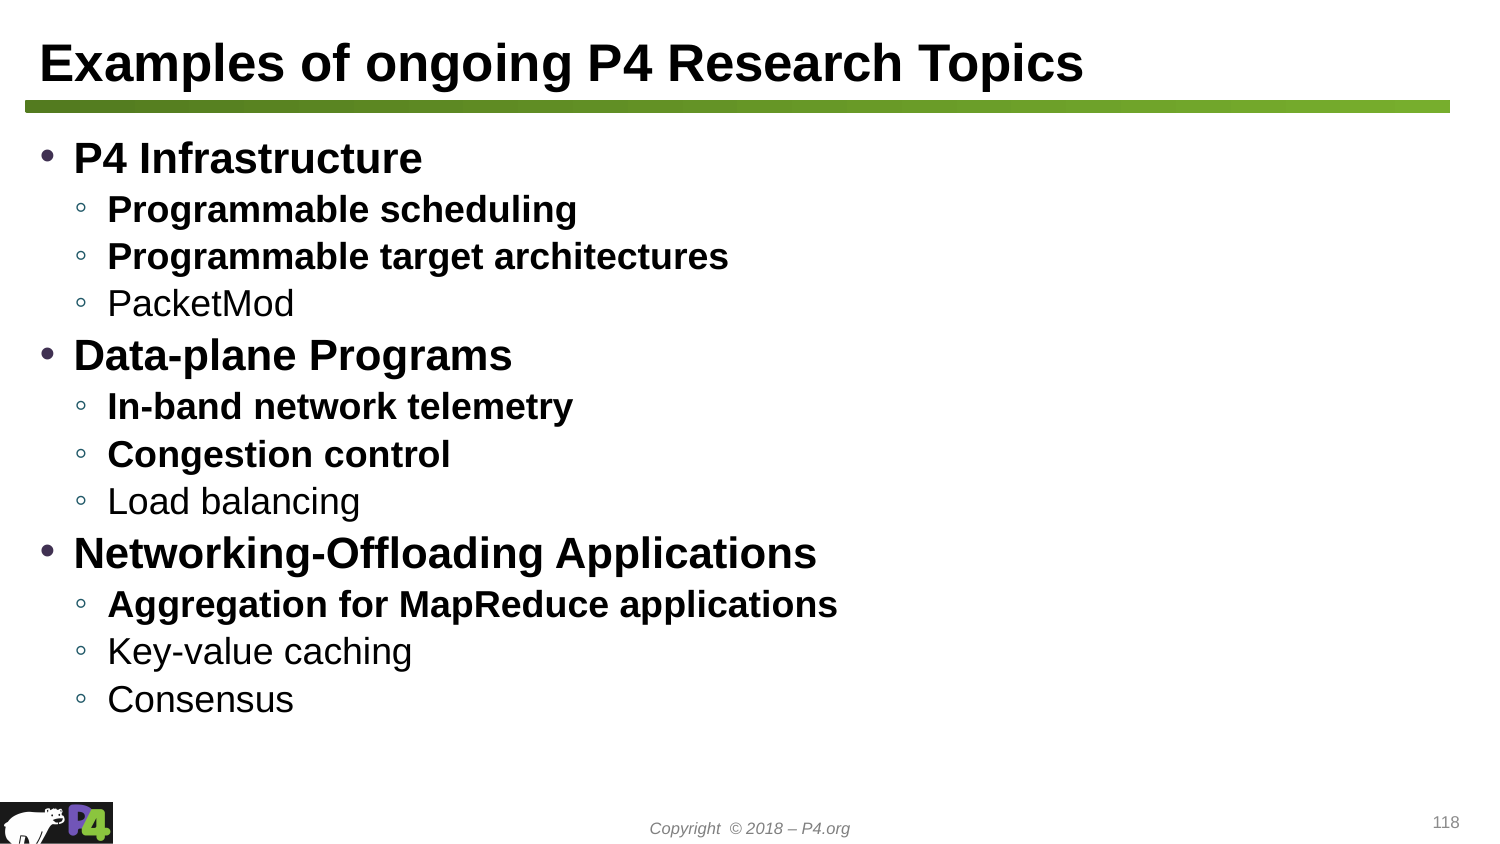

# Examples of ongoing P4 Research Topics
P4 Infrastructure
Programmable scheduling
Programmable target architectures
PacketMod
Data-plane Programs
In-band network telemetry
Congestion control
Load balancing
Networking-Offloading Applications
Aggregation for MapReduce applications
Key-value caching
Consensus
118